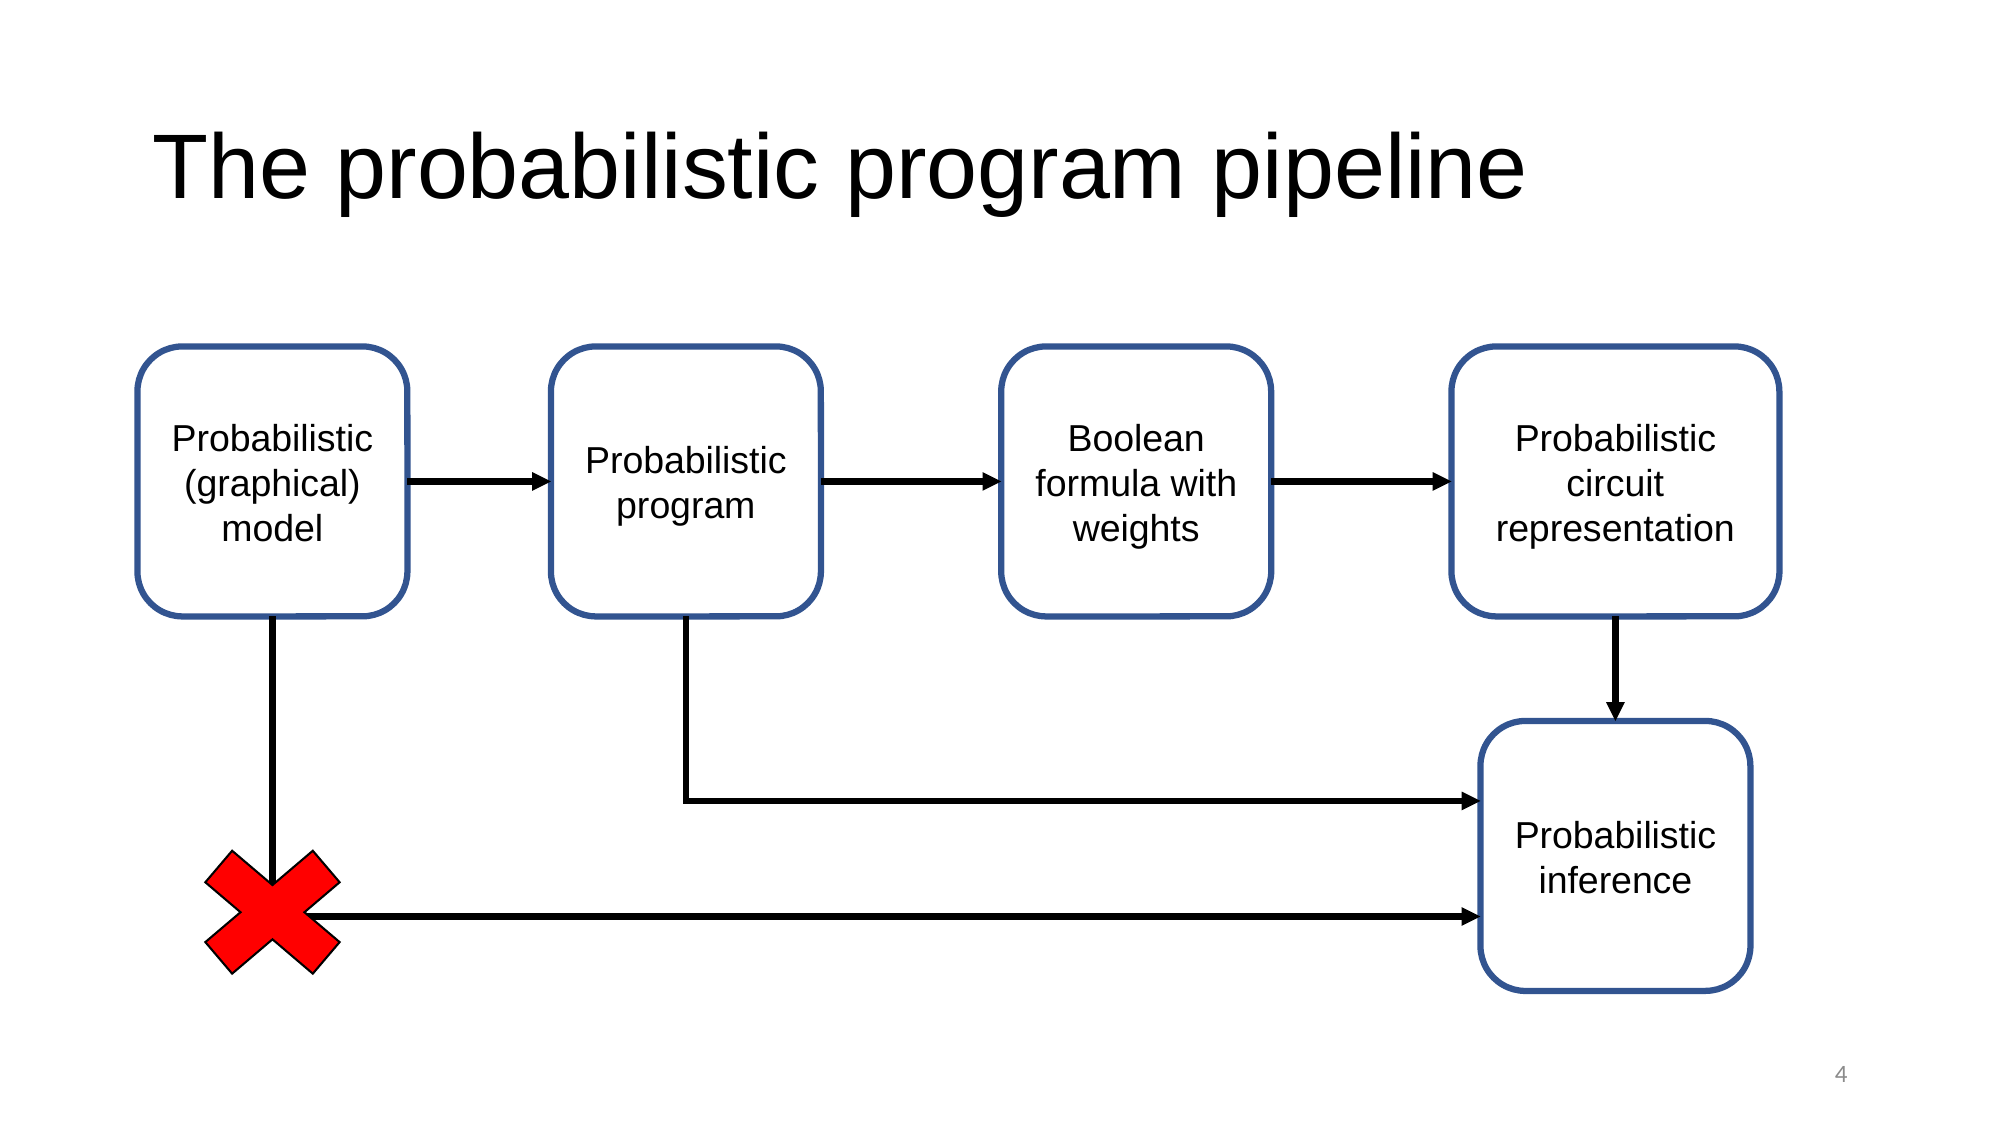

# The probabilistic program pipeline
Probabilistic
(graphical) model
Probabilistic program
Boolean formula with weights
Probabilistic circuit representation
Probabilistic inference

4